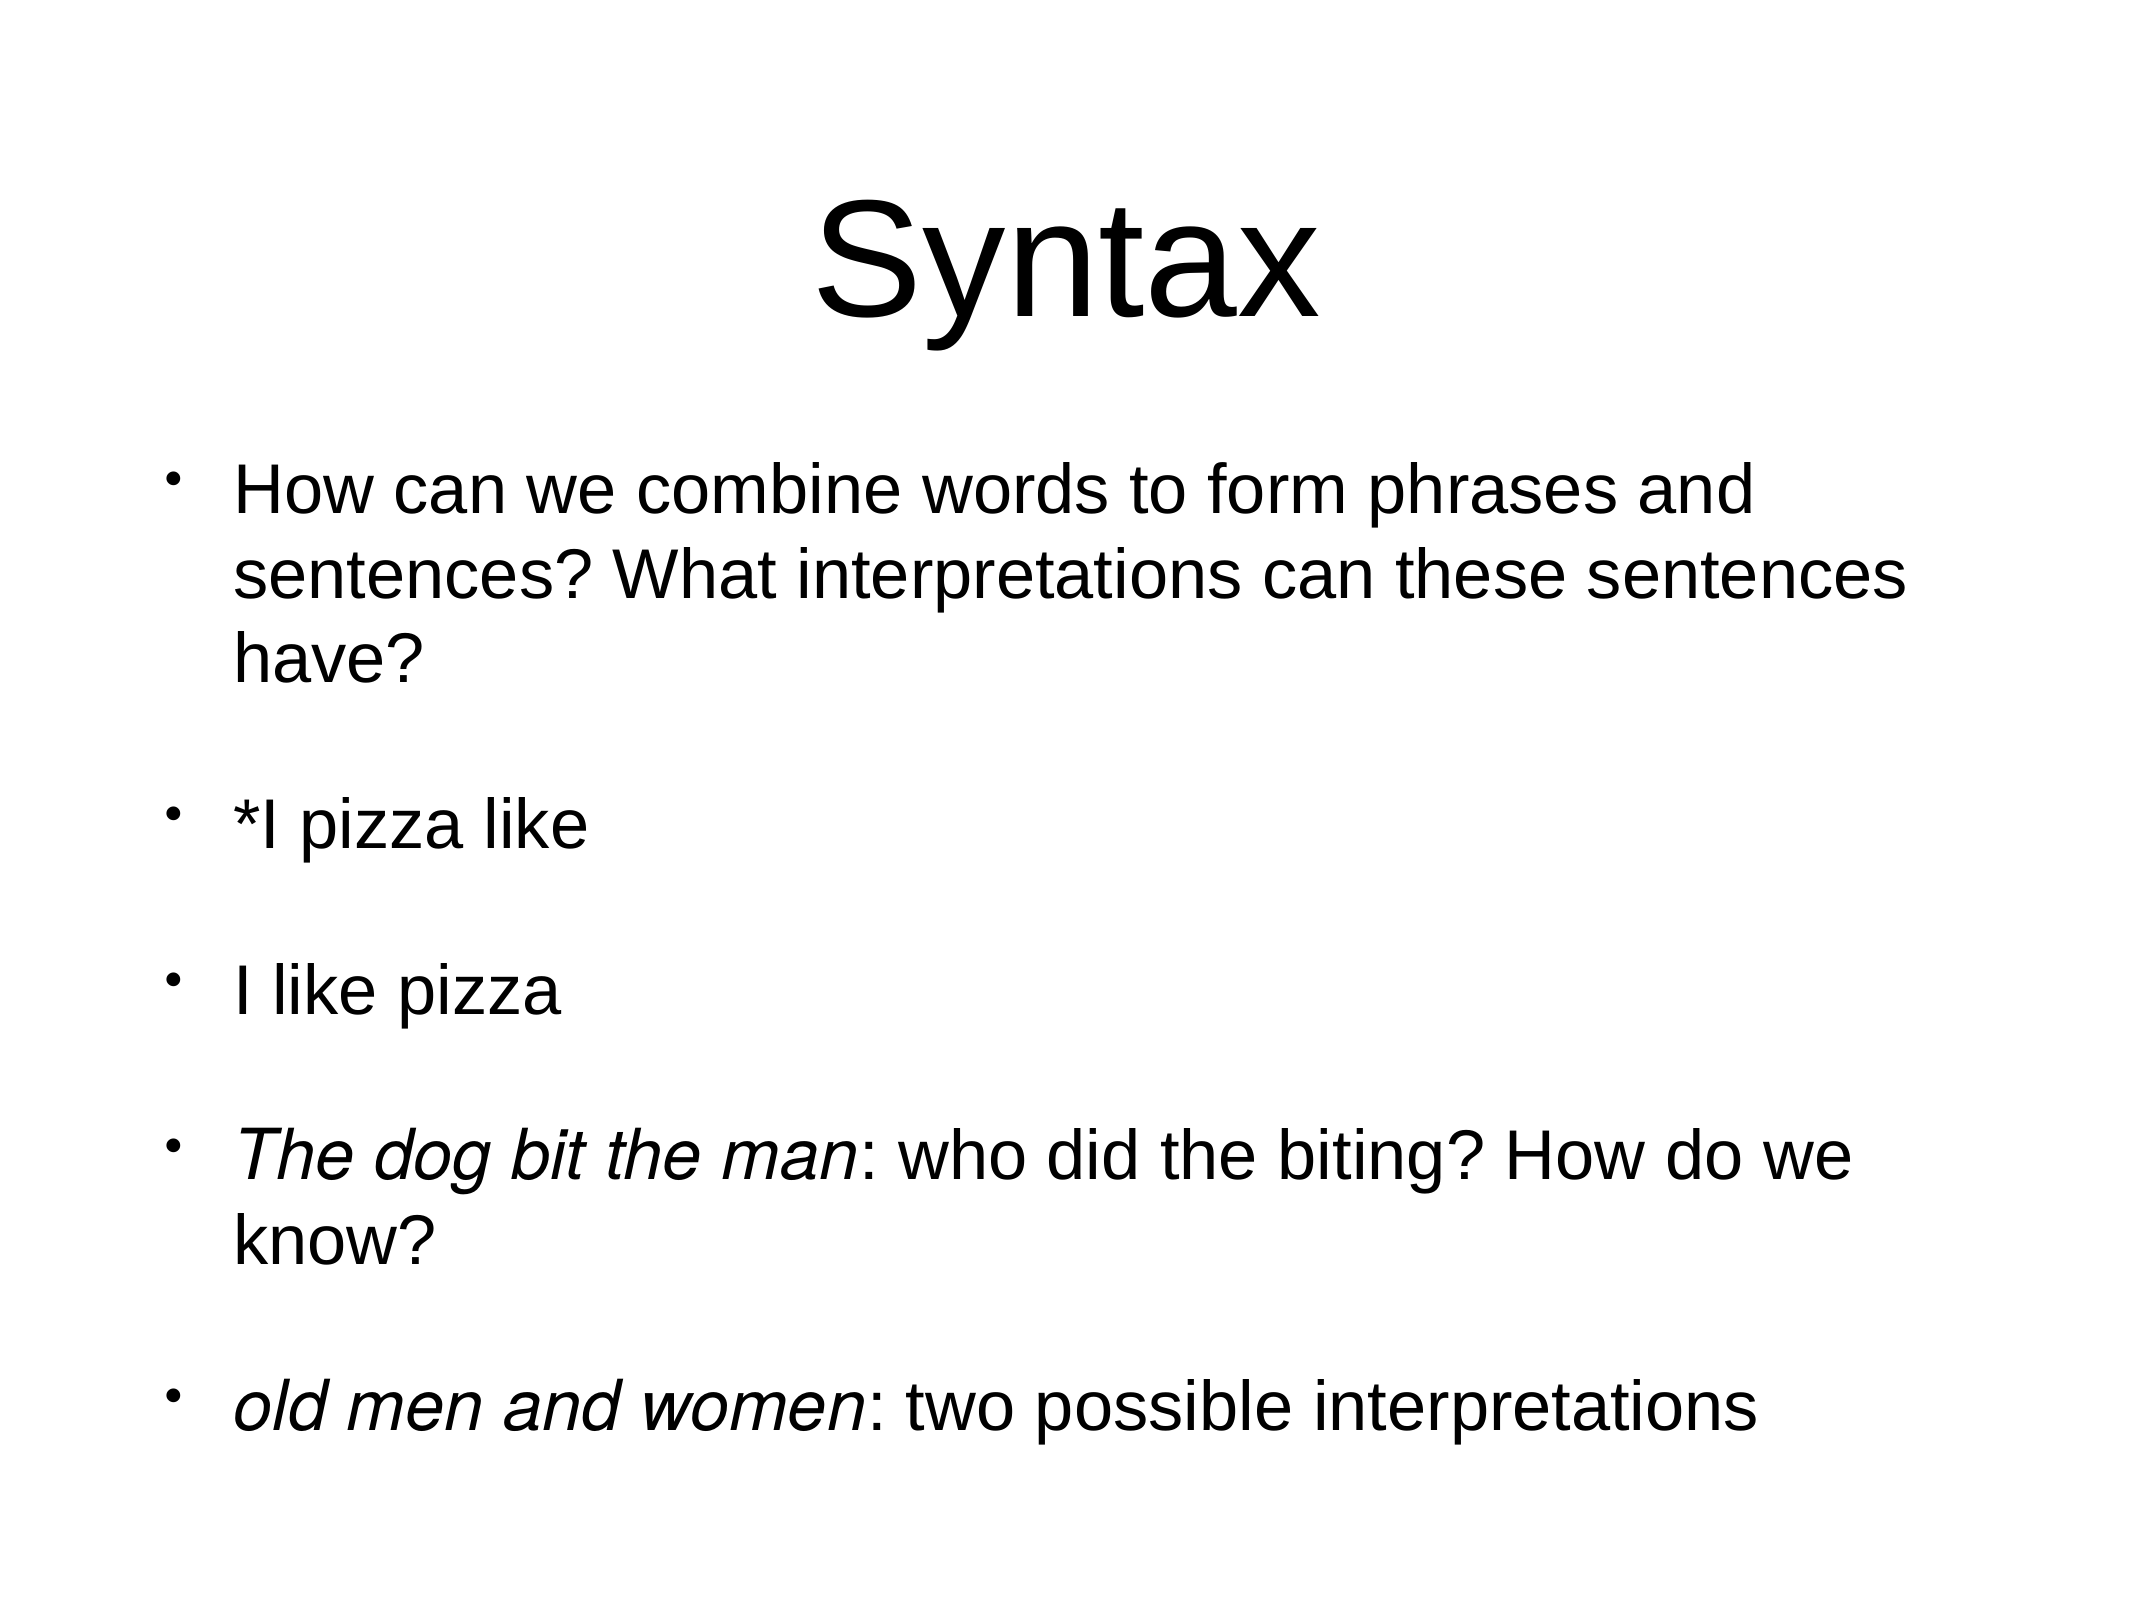

# Syntax
How can we combine words to form phrases and sentences? What interpretations can these sentences have?
*I pizza like
I like pizza
The dog bit the man: who did the biting? How do we know?
old men and women: two possible interpretations